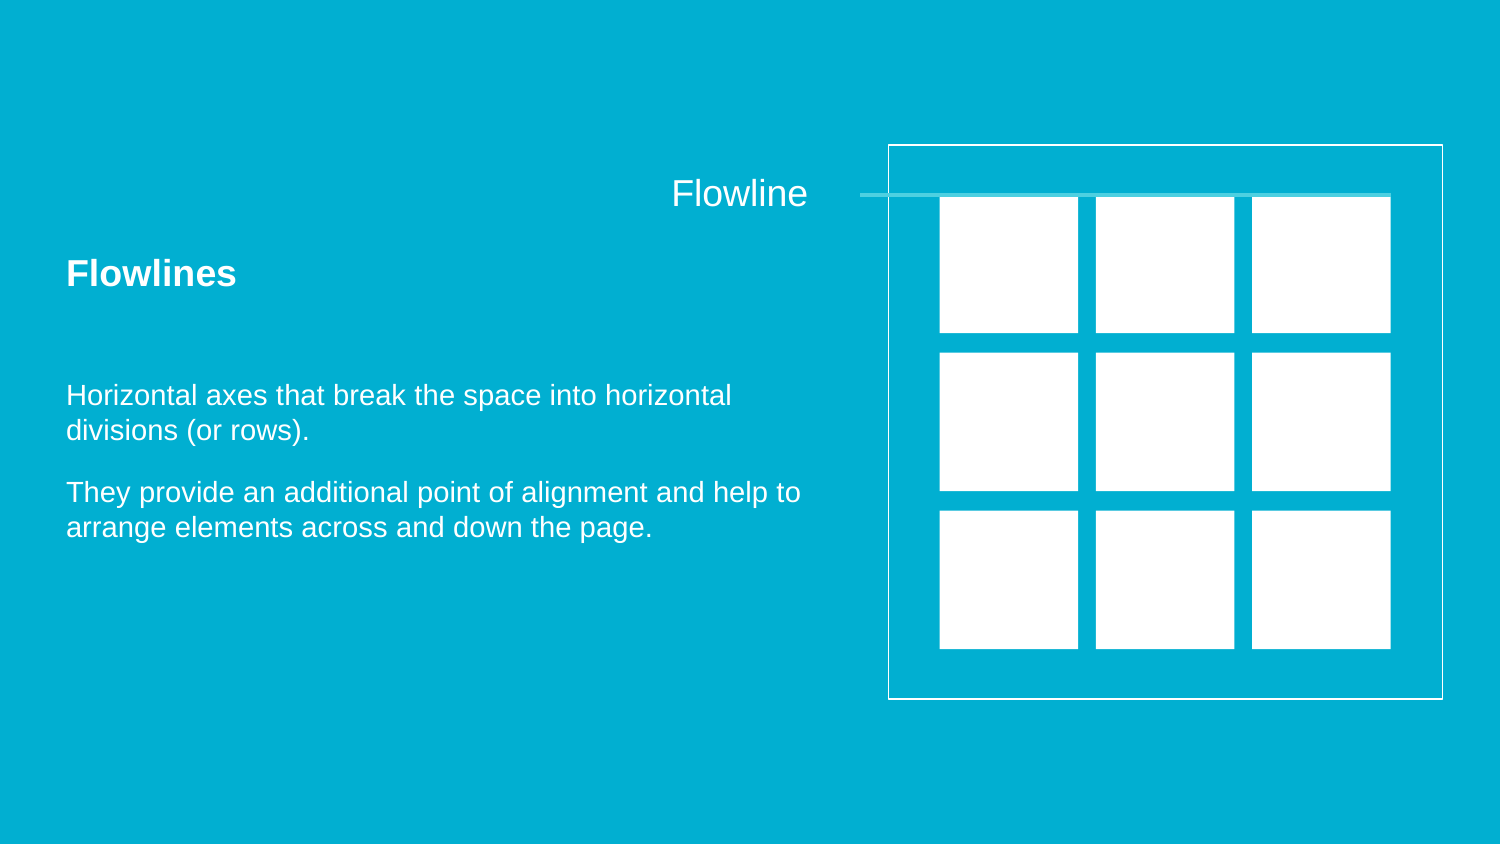

Flowline

Flowlines

Horizontal axes that break the space into horizontal divisions (or rows).
They provide an additional point of alignment and help to arrange elements across and down the page.